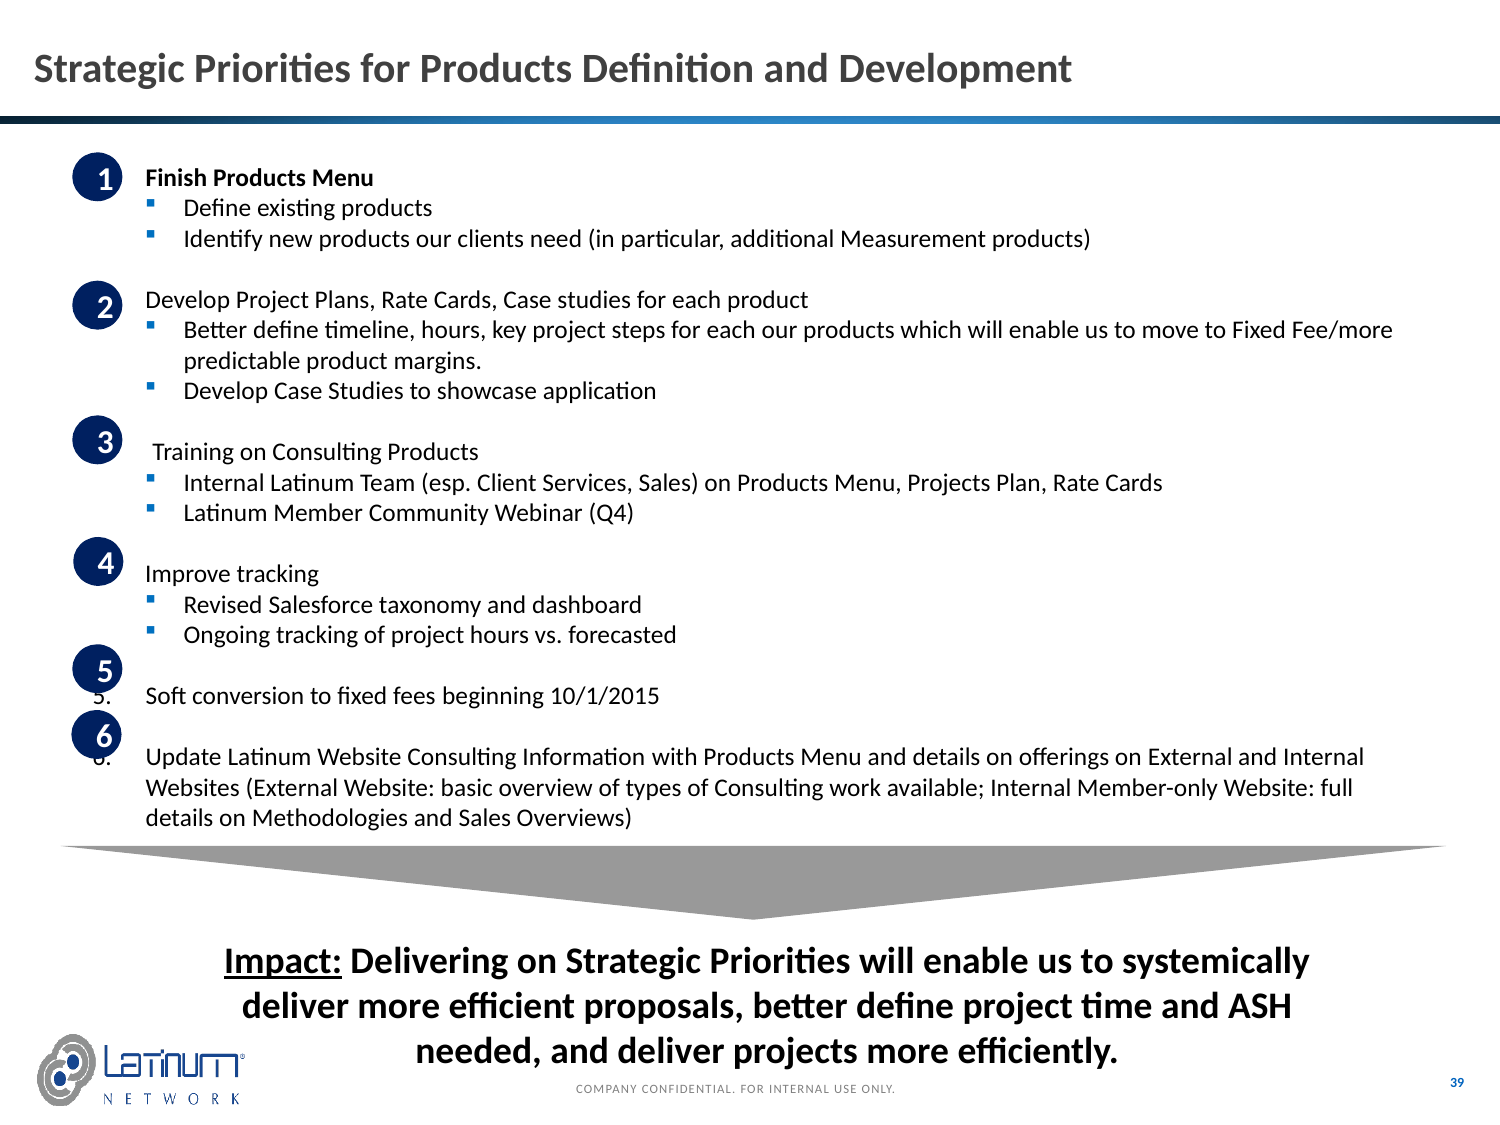

# Strategic Priorities for Products Definition and Development
Finish Products Menu
Define existing products
Identify new products our clients need (in particular, additional Measurement products)

Develop Project Plans, Rate Cards, Case studies for each product
Better define timeline, hours, key project steps for each our products which will enable us to move to Fixed Fee/more predictable product margins.
Develop Case Studies to showcase application

Training on Consulting Products
Internal Latinum Team (esp. Client Services, Sales) on Products Menu, Projects Plan, Rate Cards
Latinum Member Community Webinar (Q4)

Improve tracking
Revised Salesforce taxonomy and dashboard
Ongoing tracking of project hours vs. forecasted

Soft conversion to fixed fees beginning 10/1/2015

Update Latinum Website Consulting Information with Products Menu and details on offerings on External and Internal Websites (External Website: basic overview of types of Consulting work available; Internal Member-only Website: full details on Methodologies and Sales Overviews)

1
2
3
4
5
6

Impact: Delivering on Strategic Priorities will enable us to systemically deliver more efficient proposals, better define project time and ASH needed, and deliver projects more efficiently.

39
COMPANY CONFIDENTIAL. FOR INTERNAL USE ONLY.